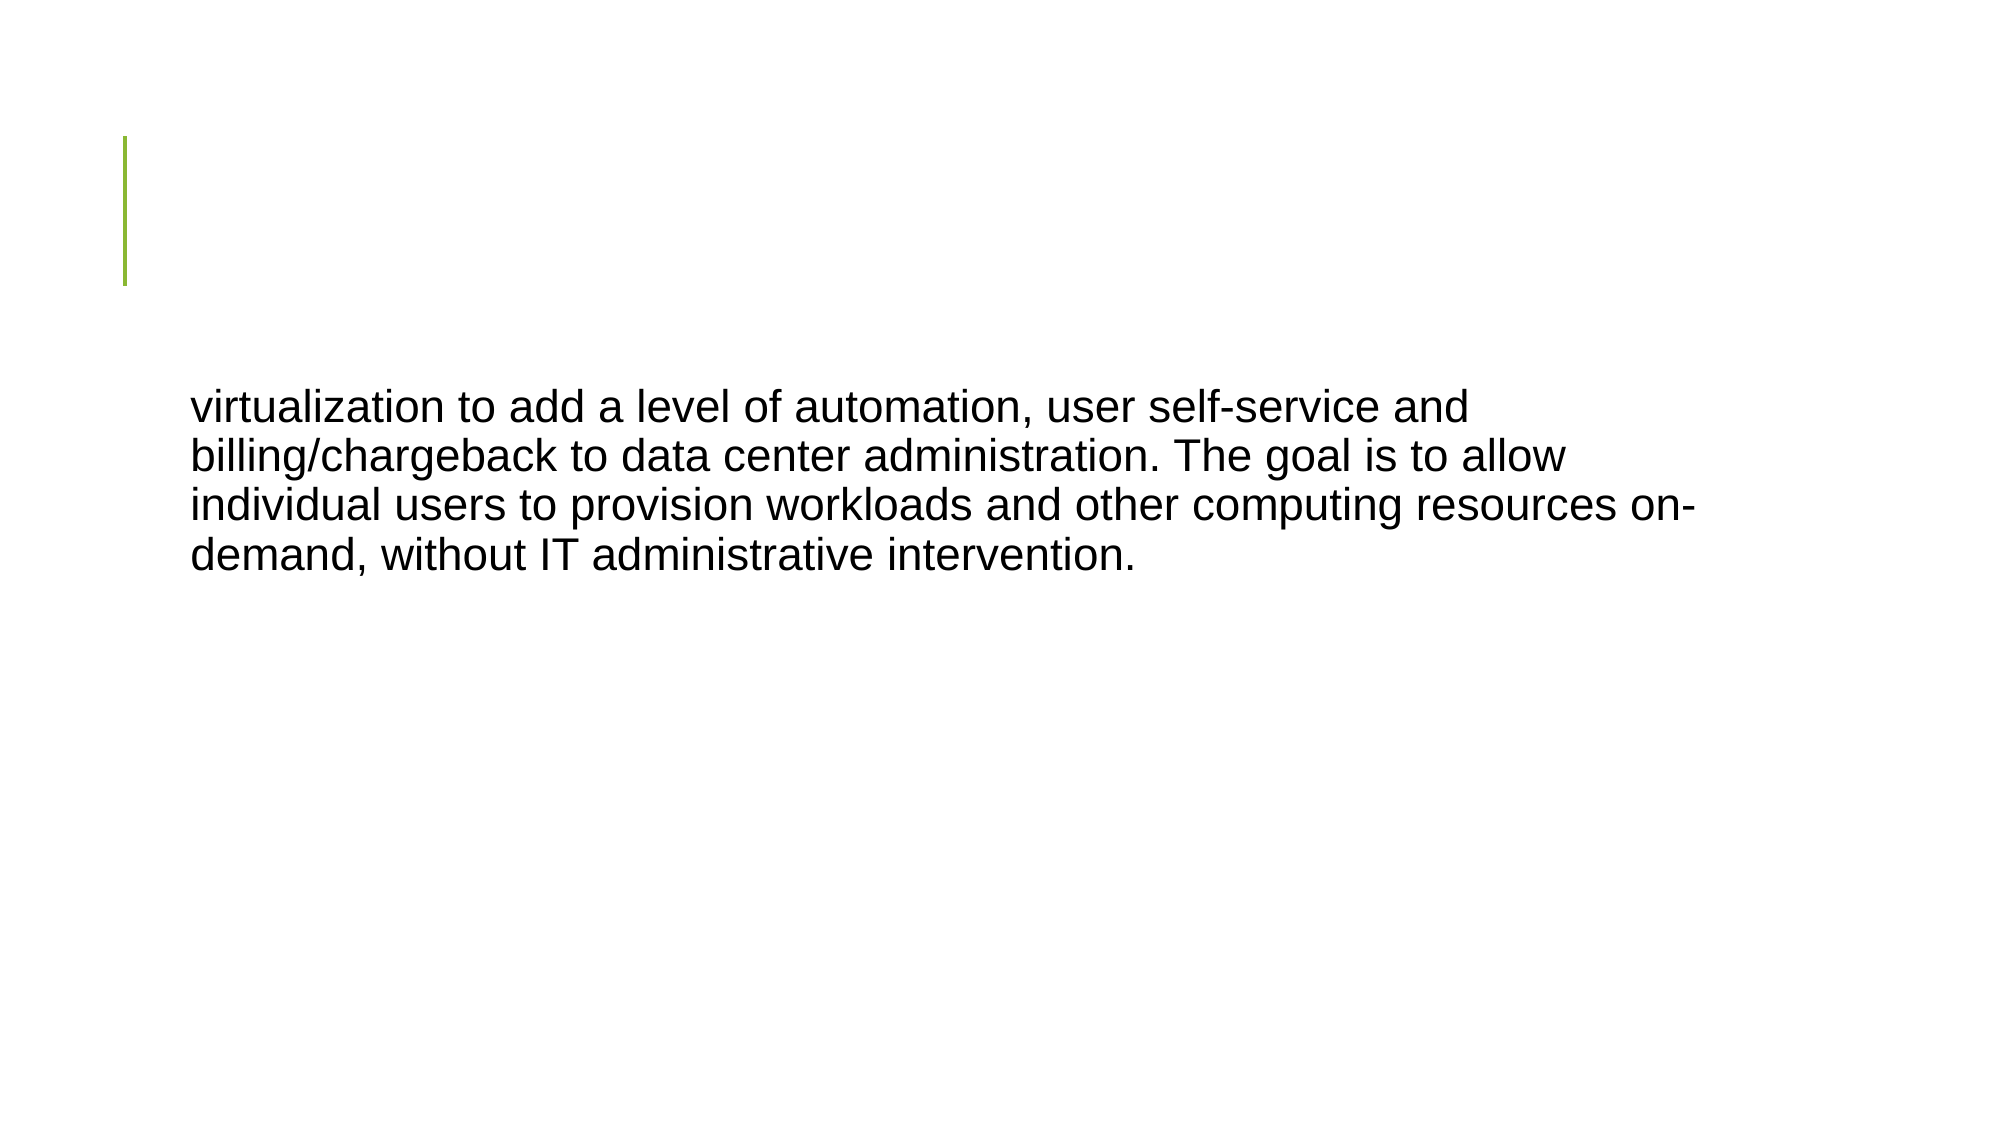

#
virtualization to add a level of automation, user self-service and billing/chargeback to data center administration. The goal is to allow individual users to provision workloads and other computing resources on-demand, without IT administrative intervention.